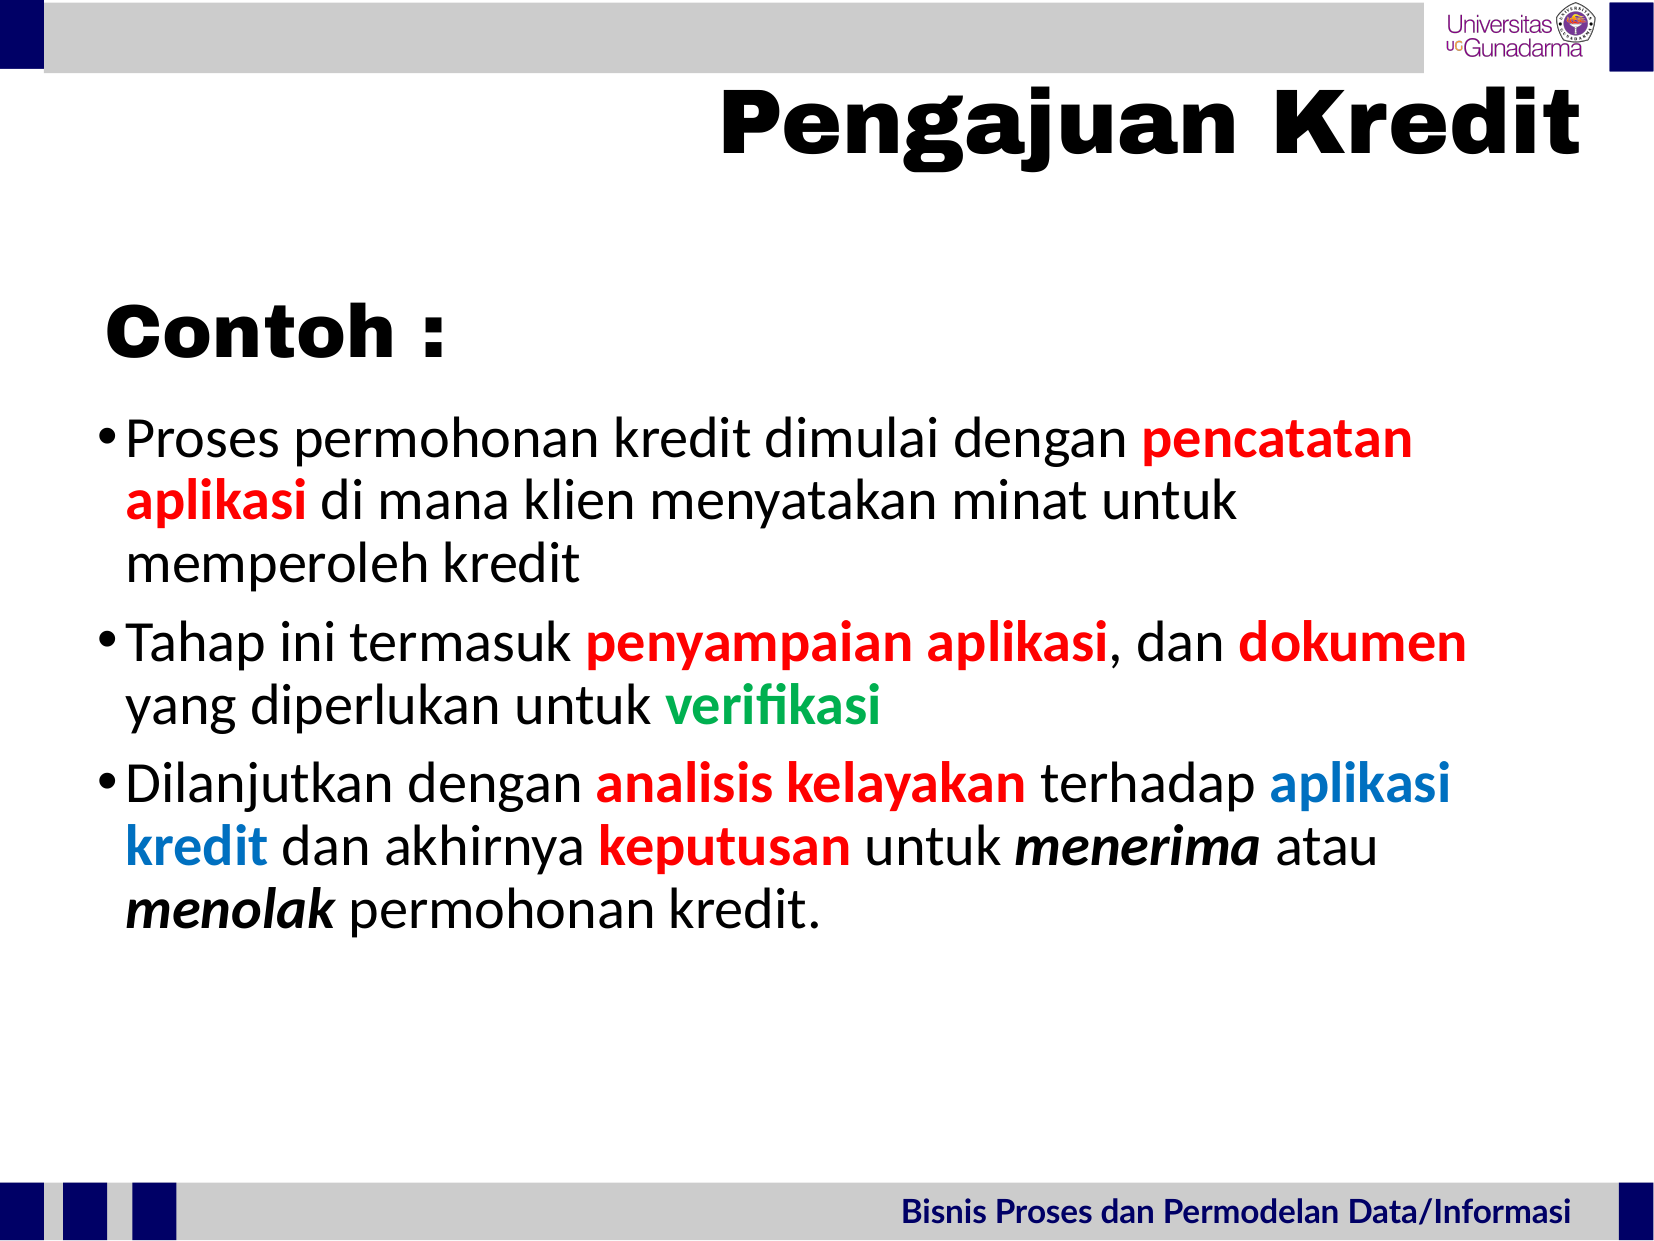

Pengajuan Kredit

Contoh :
Proses permohonan kredit dimulai dengan pencatatan aplikasi di mana klien menyatakan minat untuk memperoleh kredit
Tahap ini termasuk penyampaian aplikasi, dan dokumen yang diperlukan untuk verifikasi
Dilanjutkan dengan analisis kelayakan terhadap aplikasi kredit dan akhirnya keputusan untuk menerima atau menolak permohonan kredit.